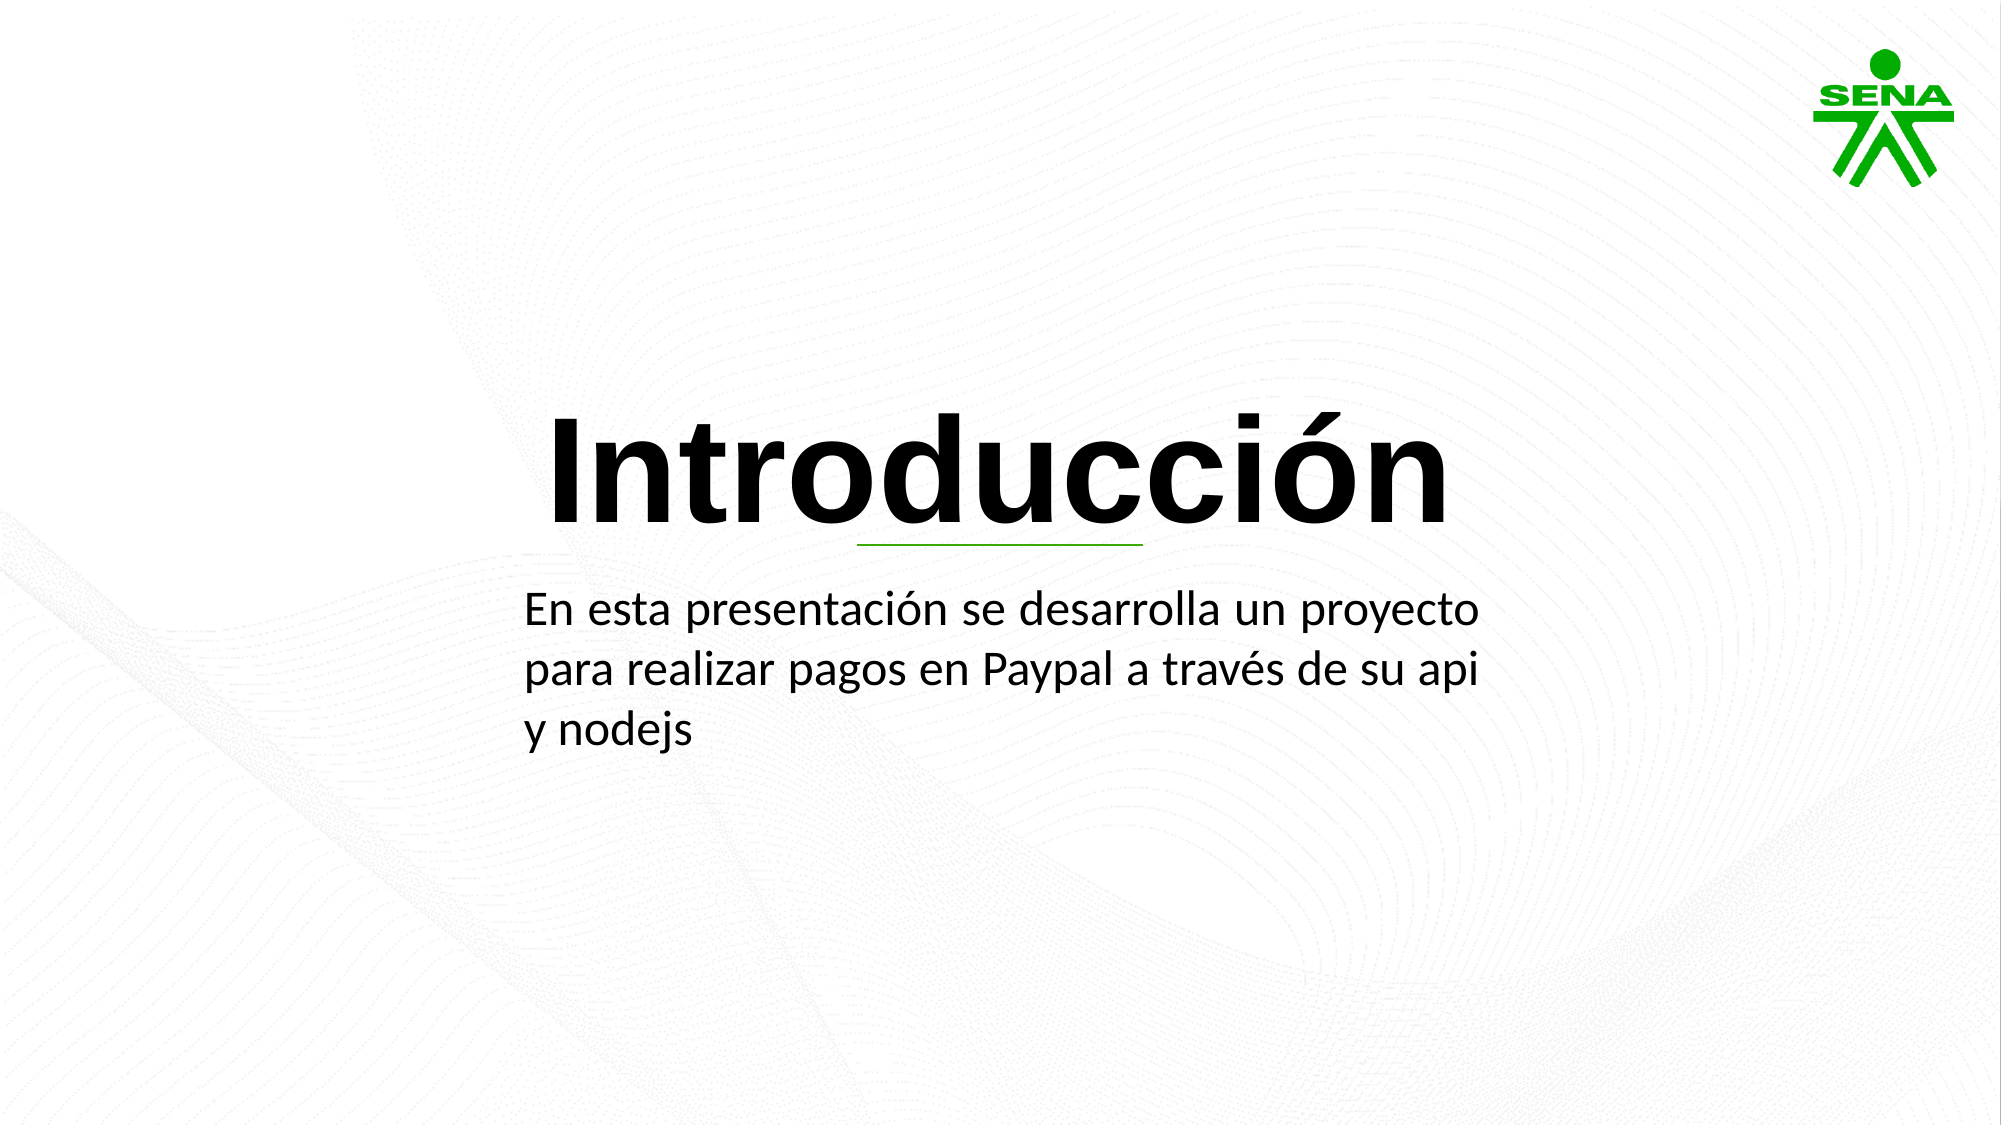

Introducción
En esta presentación se desarrolla un proyecto para realizar pagos en Paypal a través de su api y nodejs